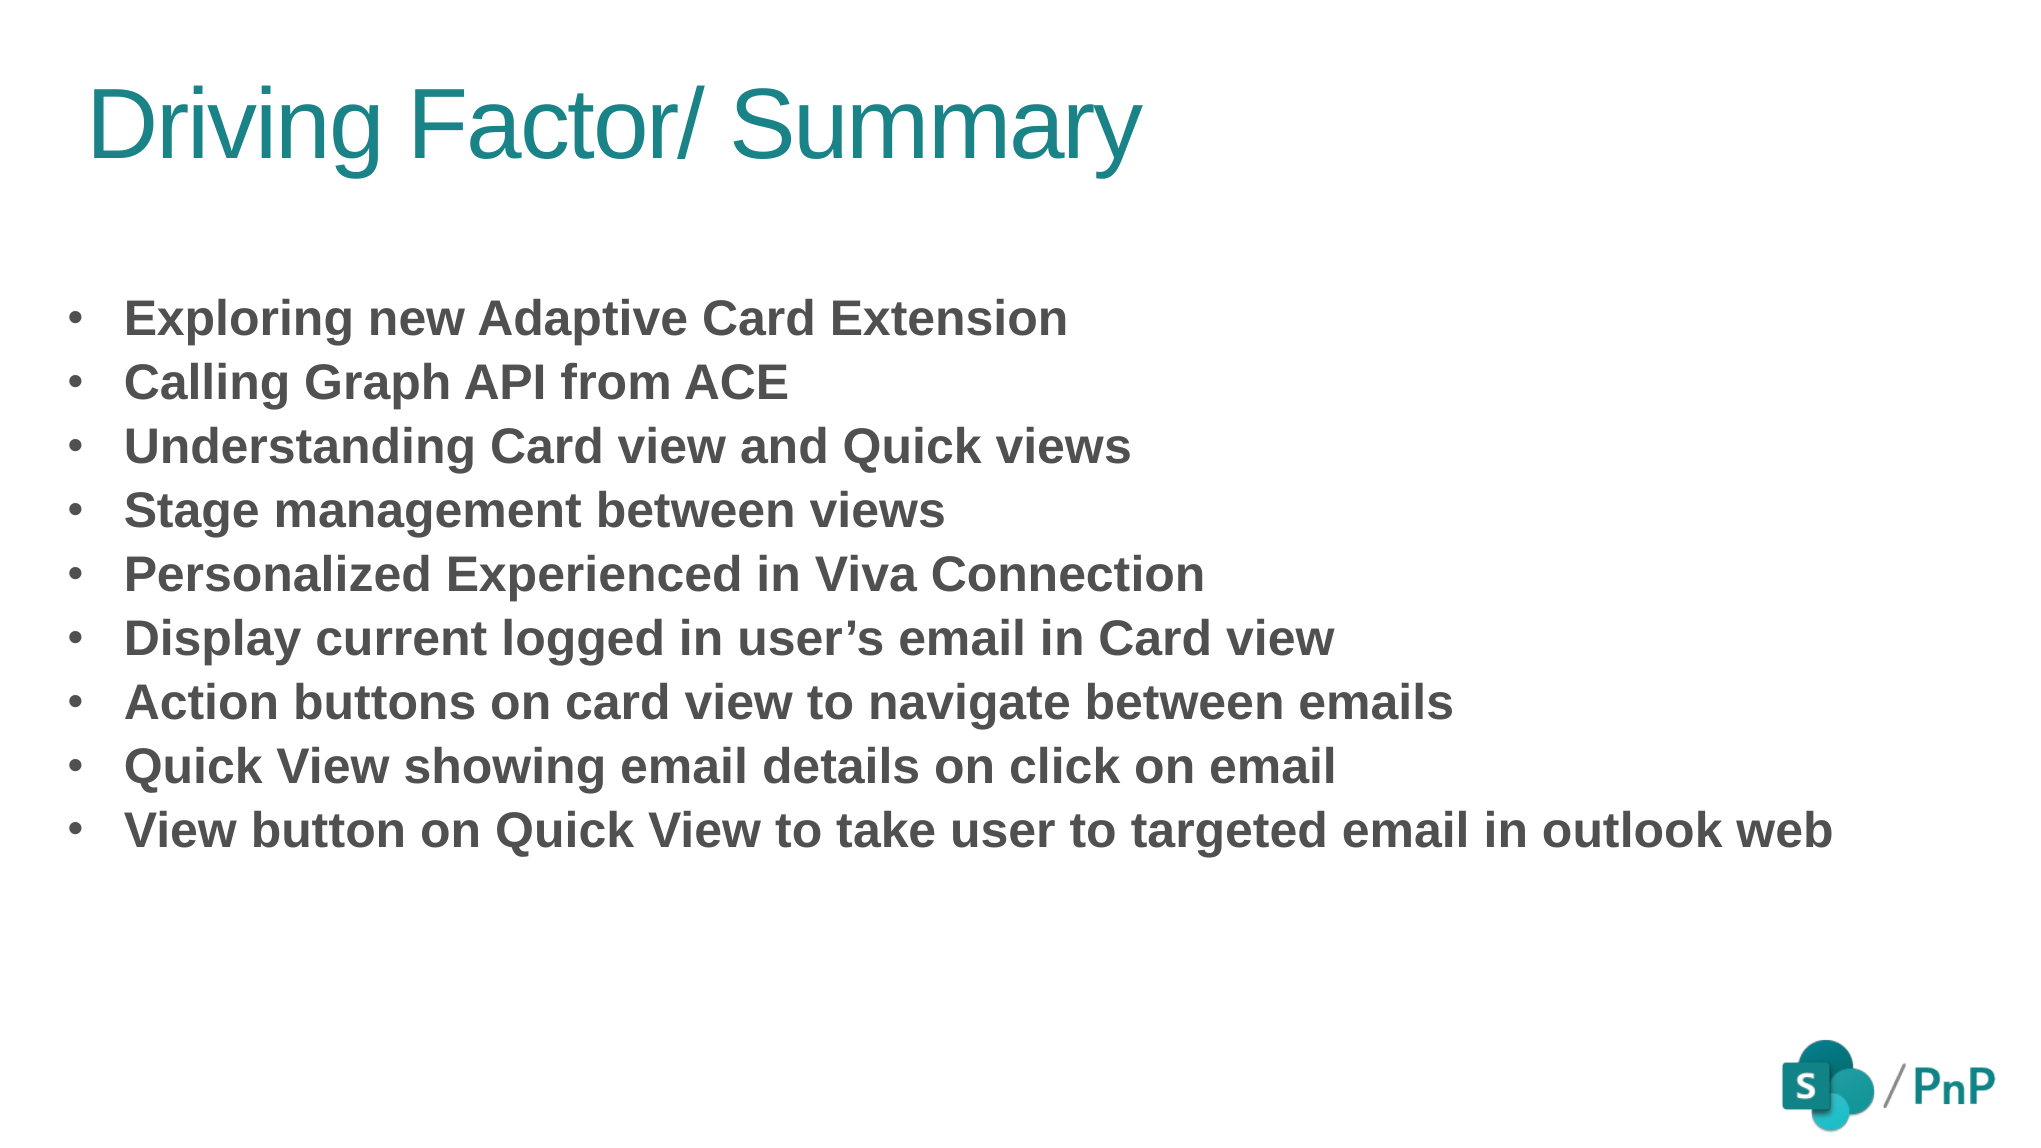

Driving Factor/ Summary

Exploring new Adaptive Card Extension
Calling Graph API from ACE
Understanding Card view and Quick views
Stage management between views
Personalized Experienced in Viva Connection
Display current logged in user’s email in Card view
Action buttons on card view to navigate between emails
Quick View showing email details on click on email
View button on Quick View to take user to targeted email in outlook web